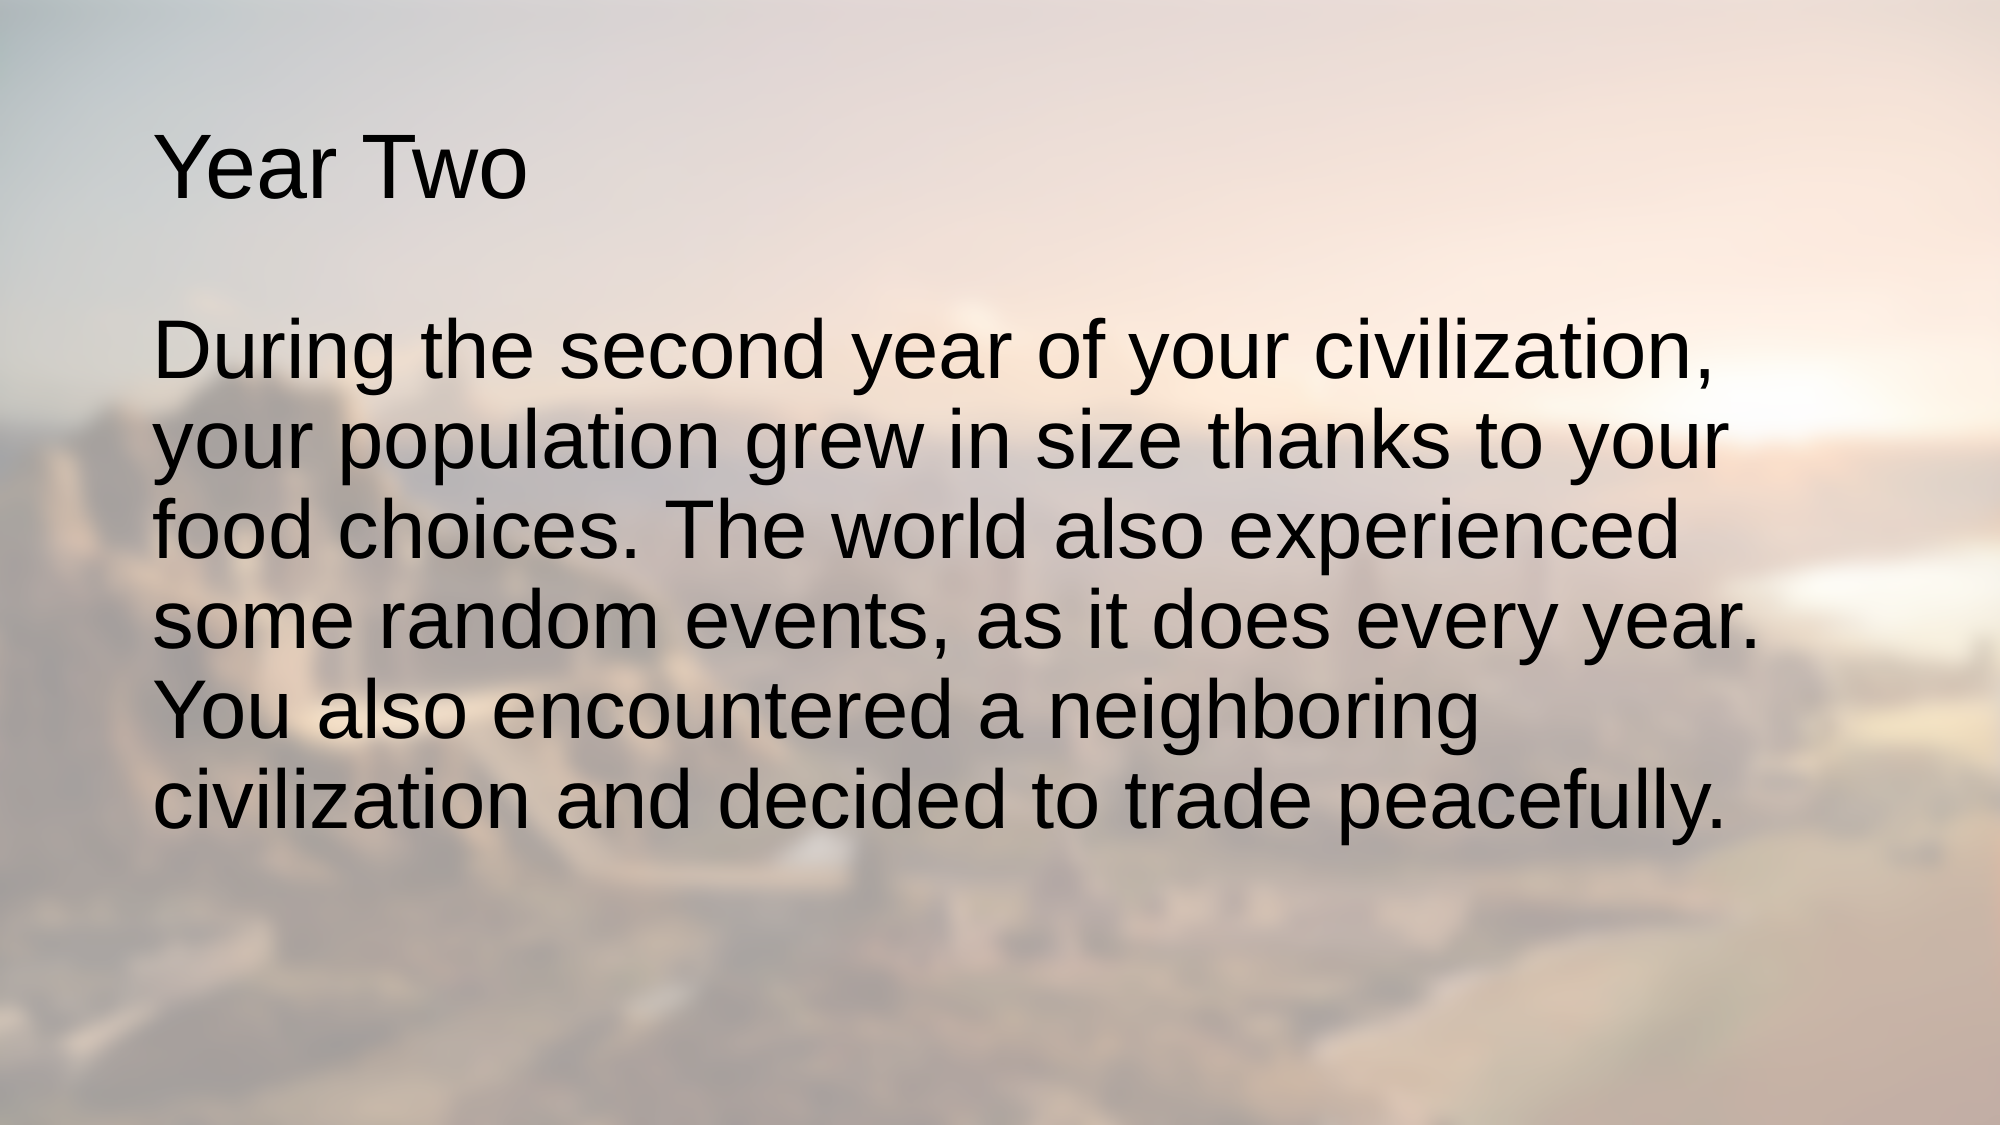

# Year Two
During the second year of your civilization, your population grew in size thanks to your food choices. The world also experienced some random events, as it does every year. You also encountered a neighboring civilization and decided to trade peacefully.